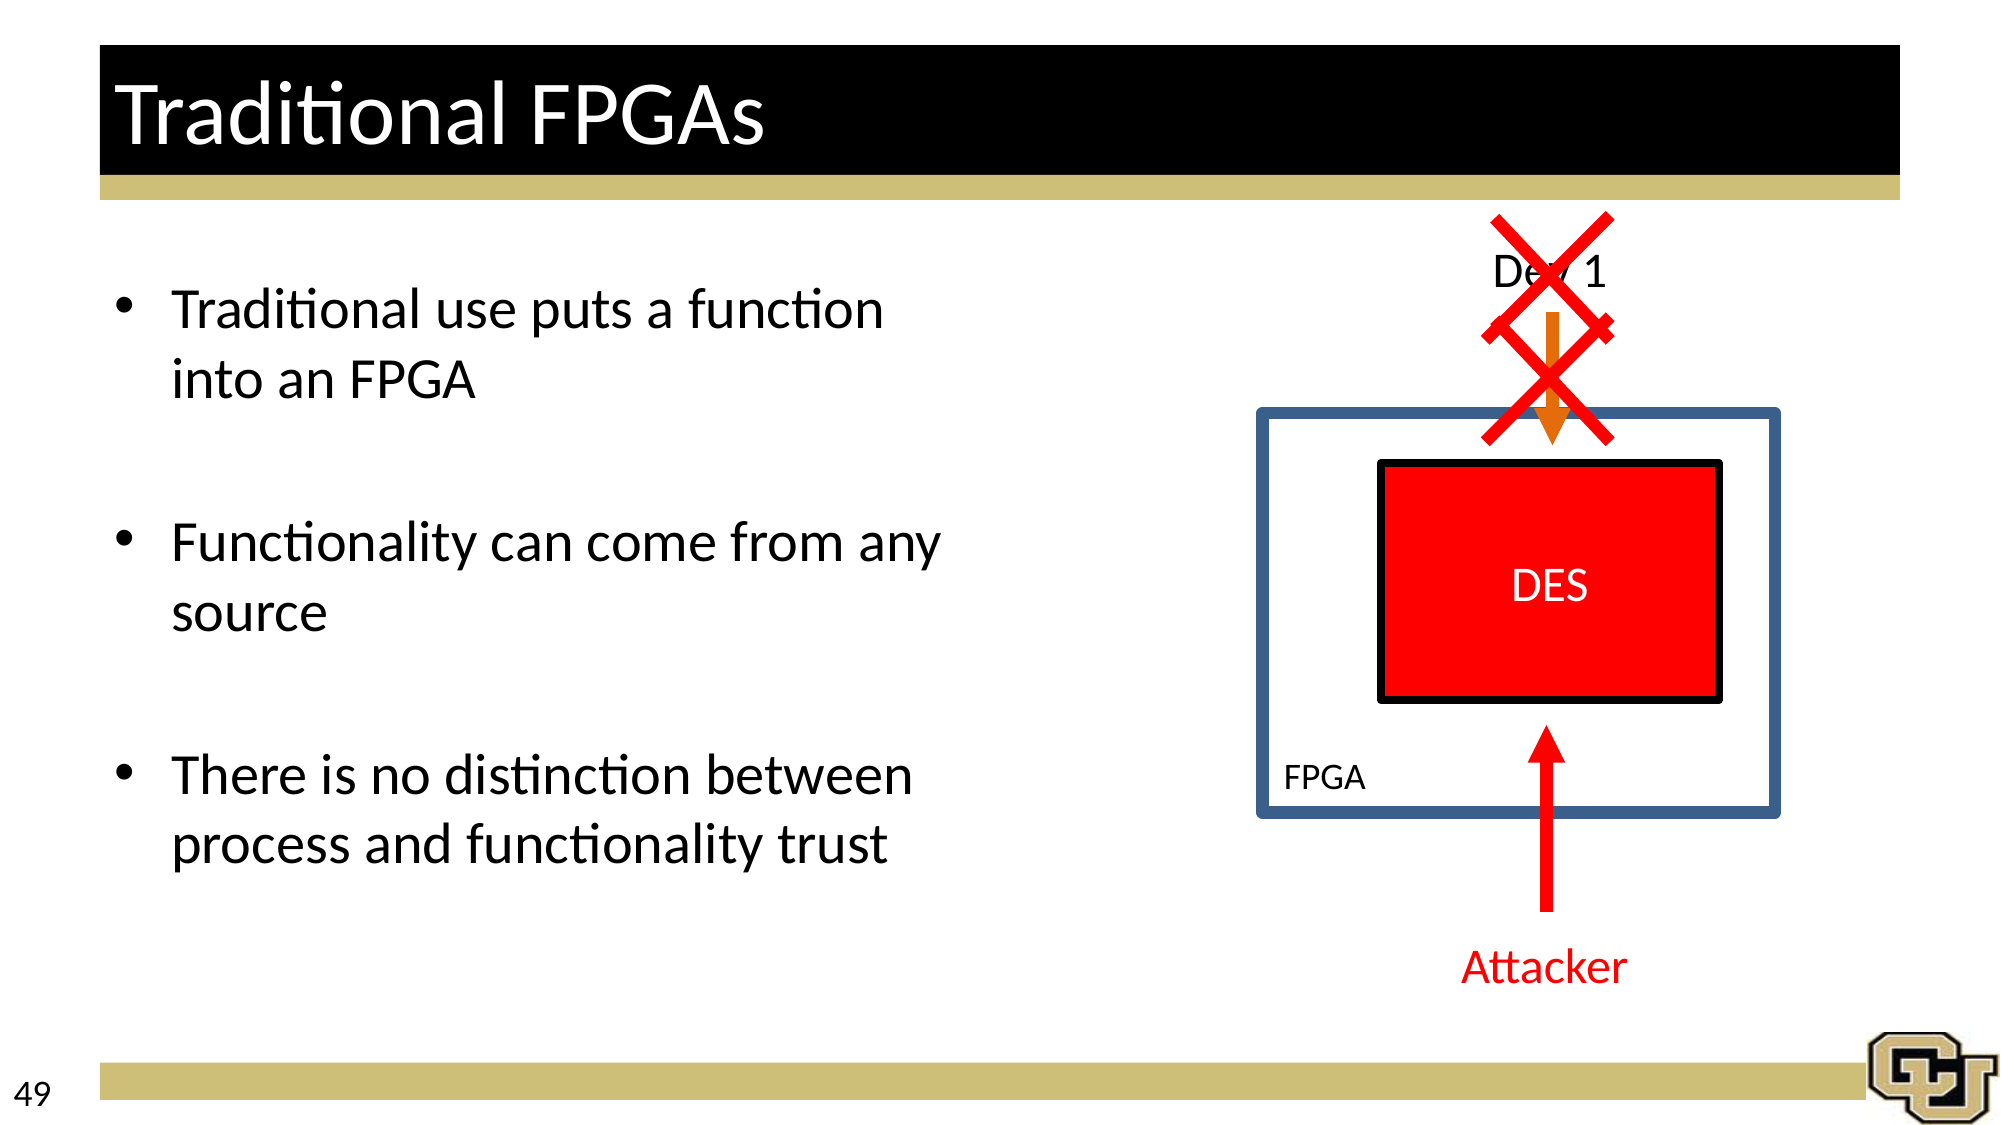

# Traditional FPGAs
Dev 1
Traditional use puts a function into an FPGA

Functionality can come from any source

There is no distinction between process and functionality trust

DES
FPGA
Attacker
49